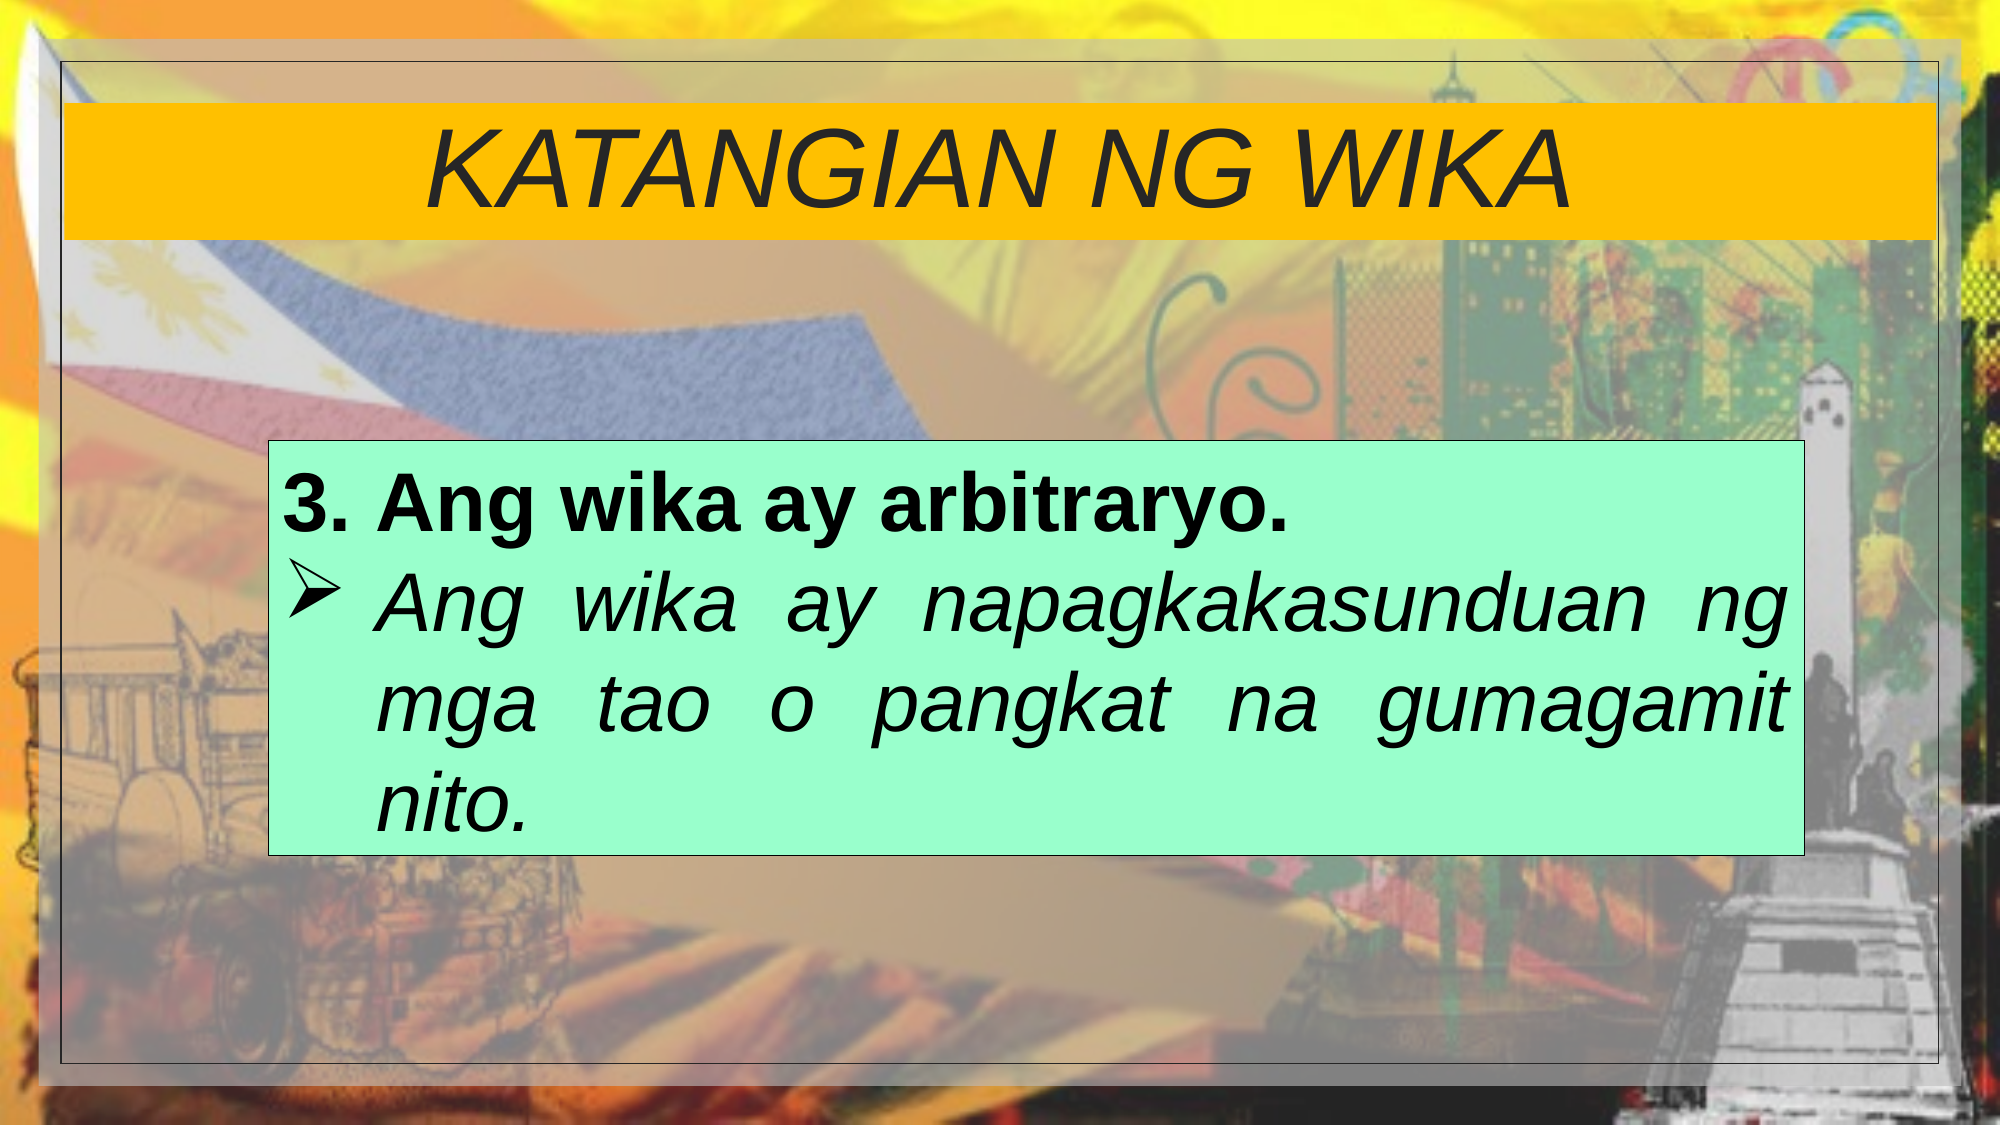

# KATANGIAN NG WIKA
3. Ang wika ay arbitraryo.
Ang wika ay napagkakasunduan ng mga tao o pangkat na gumagamit nito.